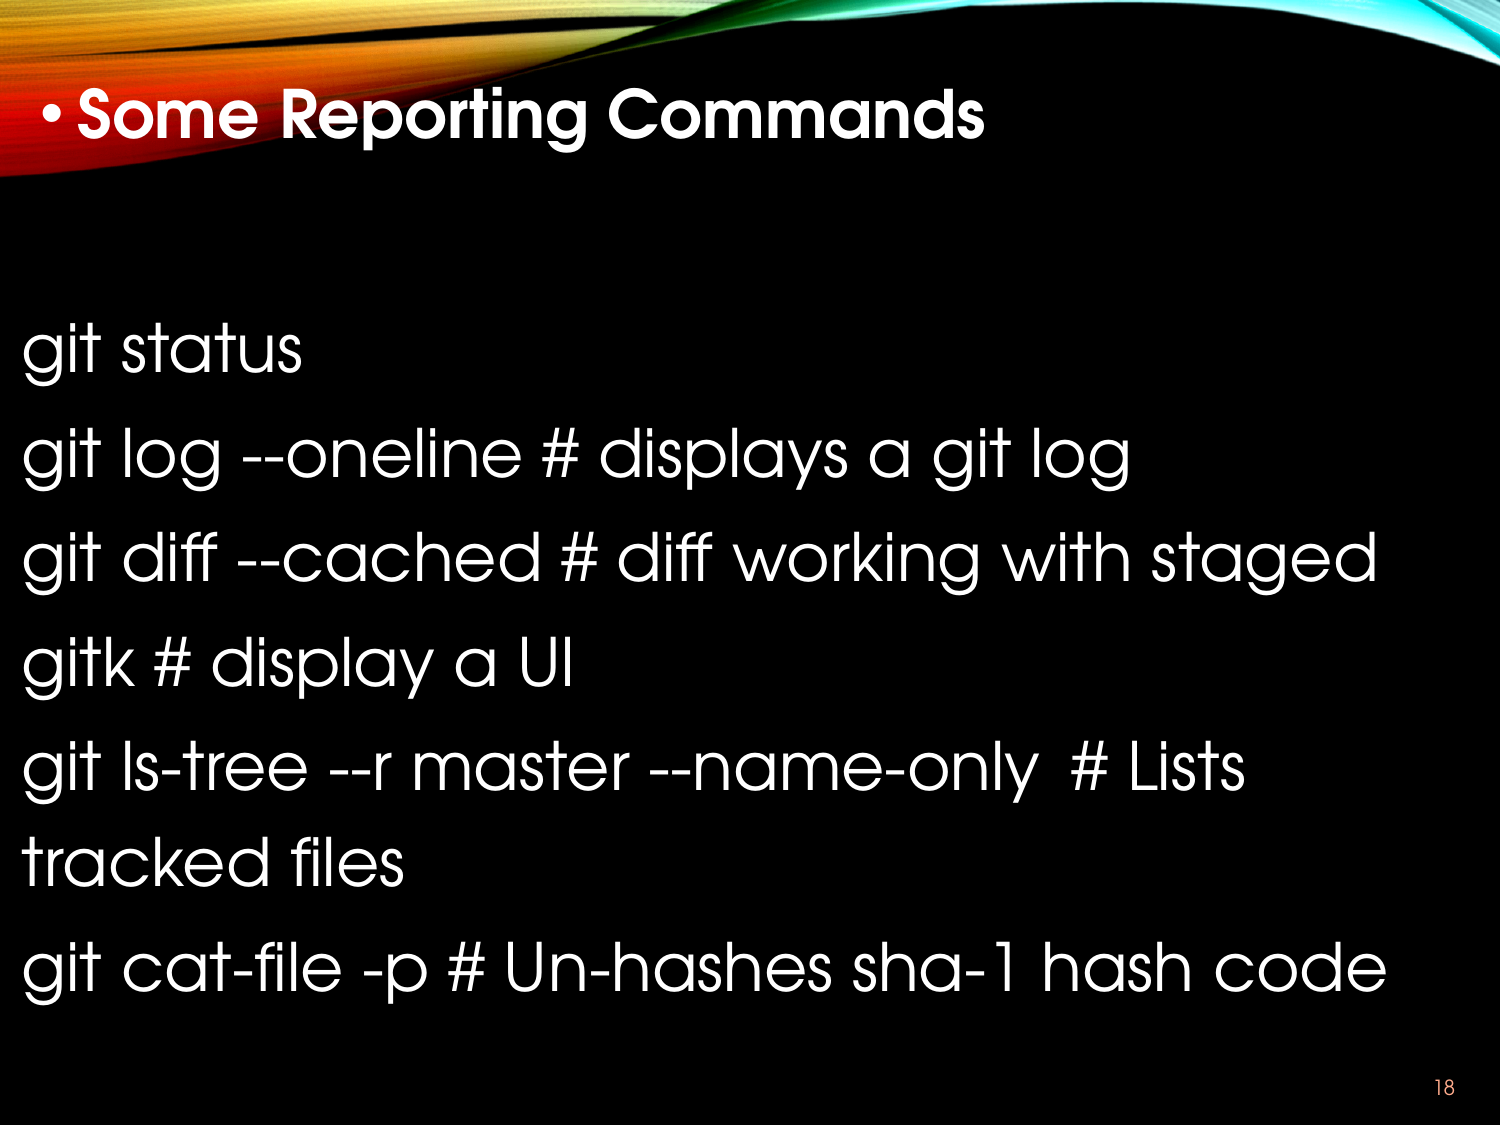

Some Reporting Commands

git status
git log --oneline # displays a git log
git diff --cached # diff working with staged
gitk # display a UI
git ls-tree --r master --name-only	# Lists tracked files
git cat-file -p # Un-hashes sha-1 hash code

18